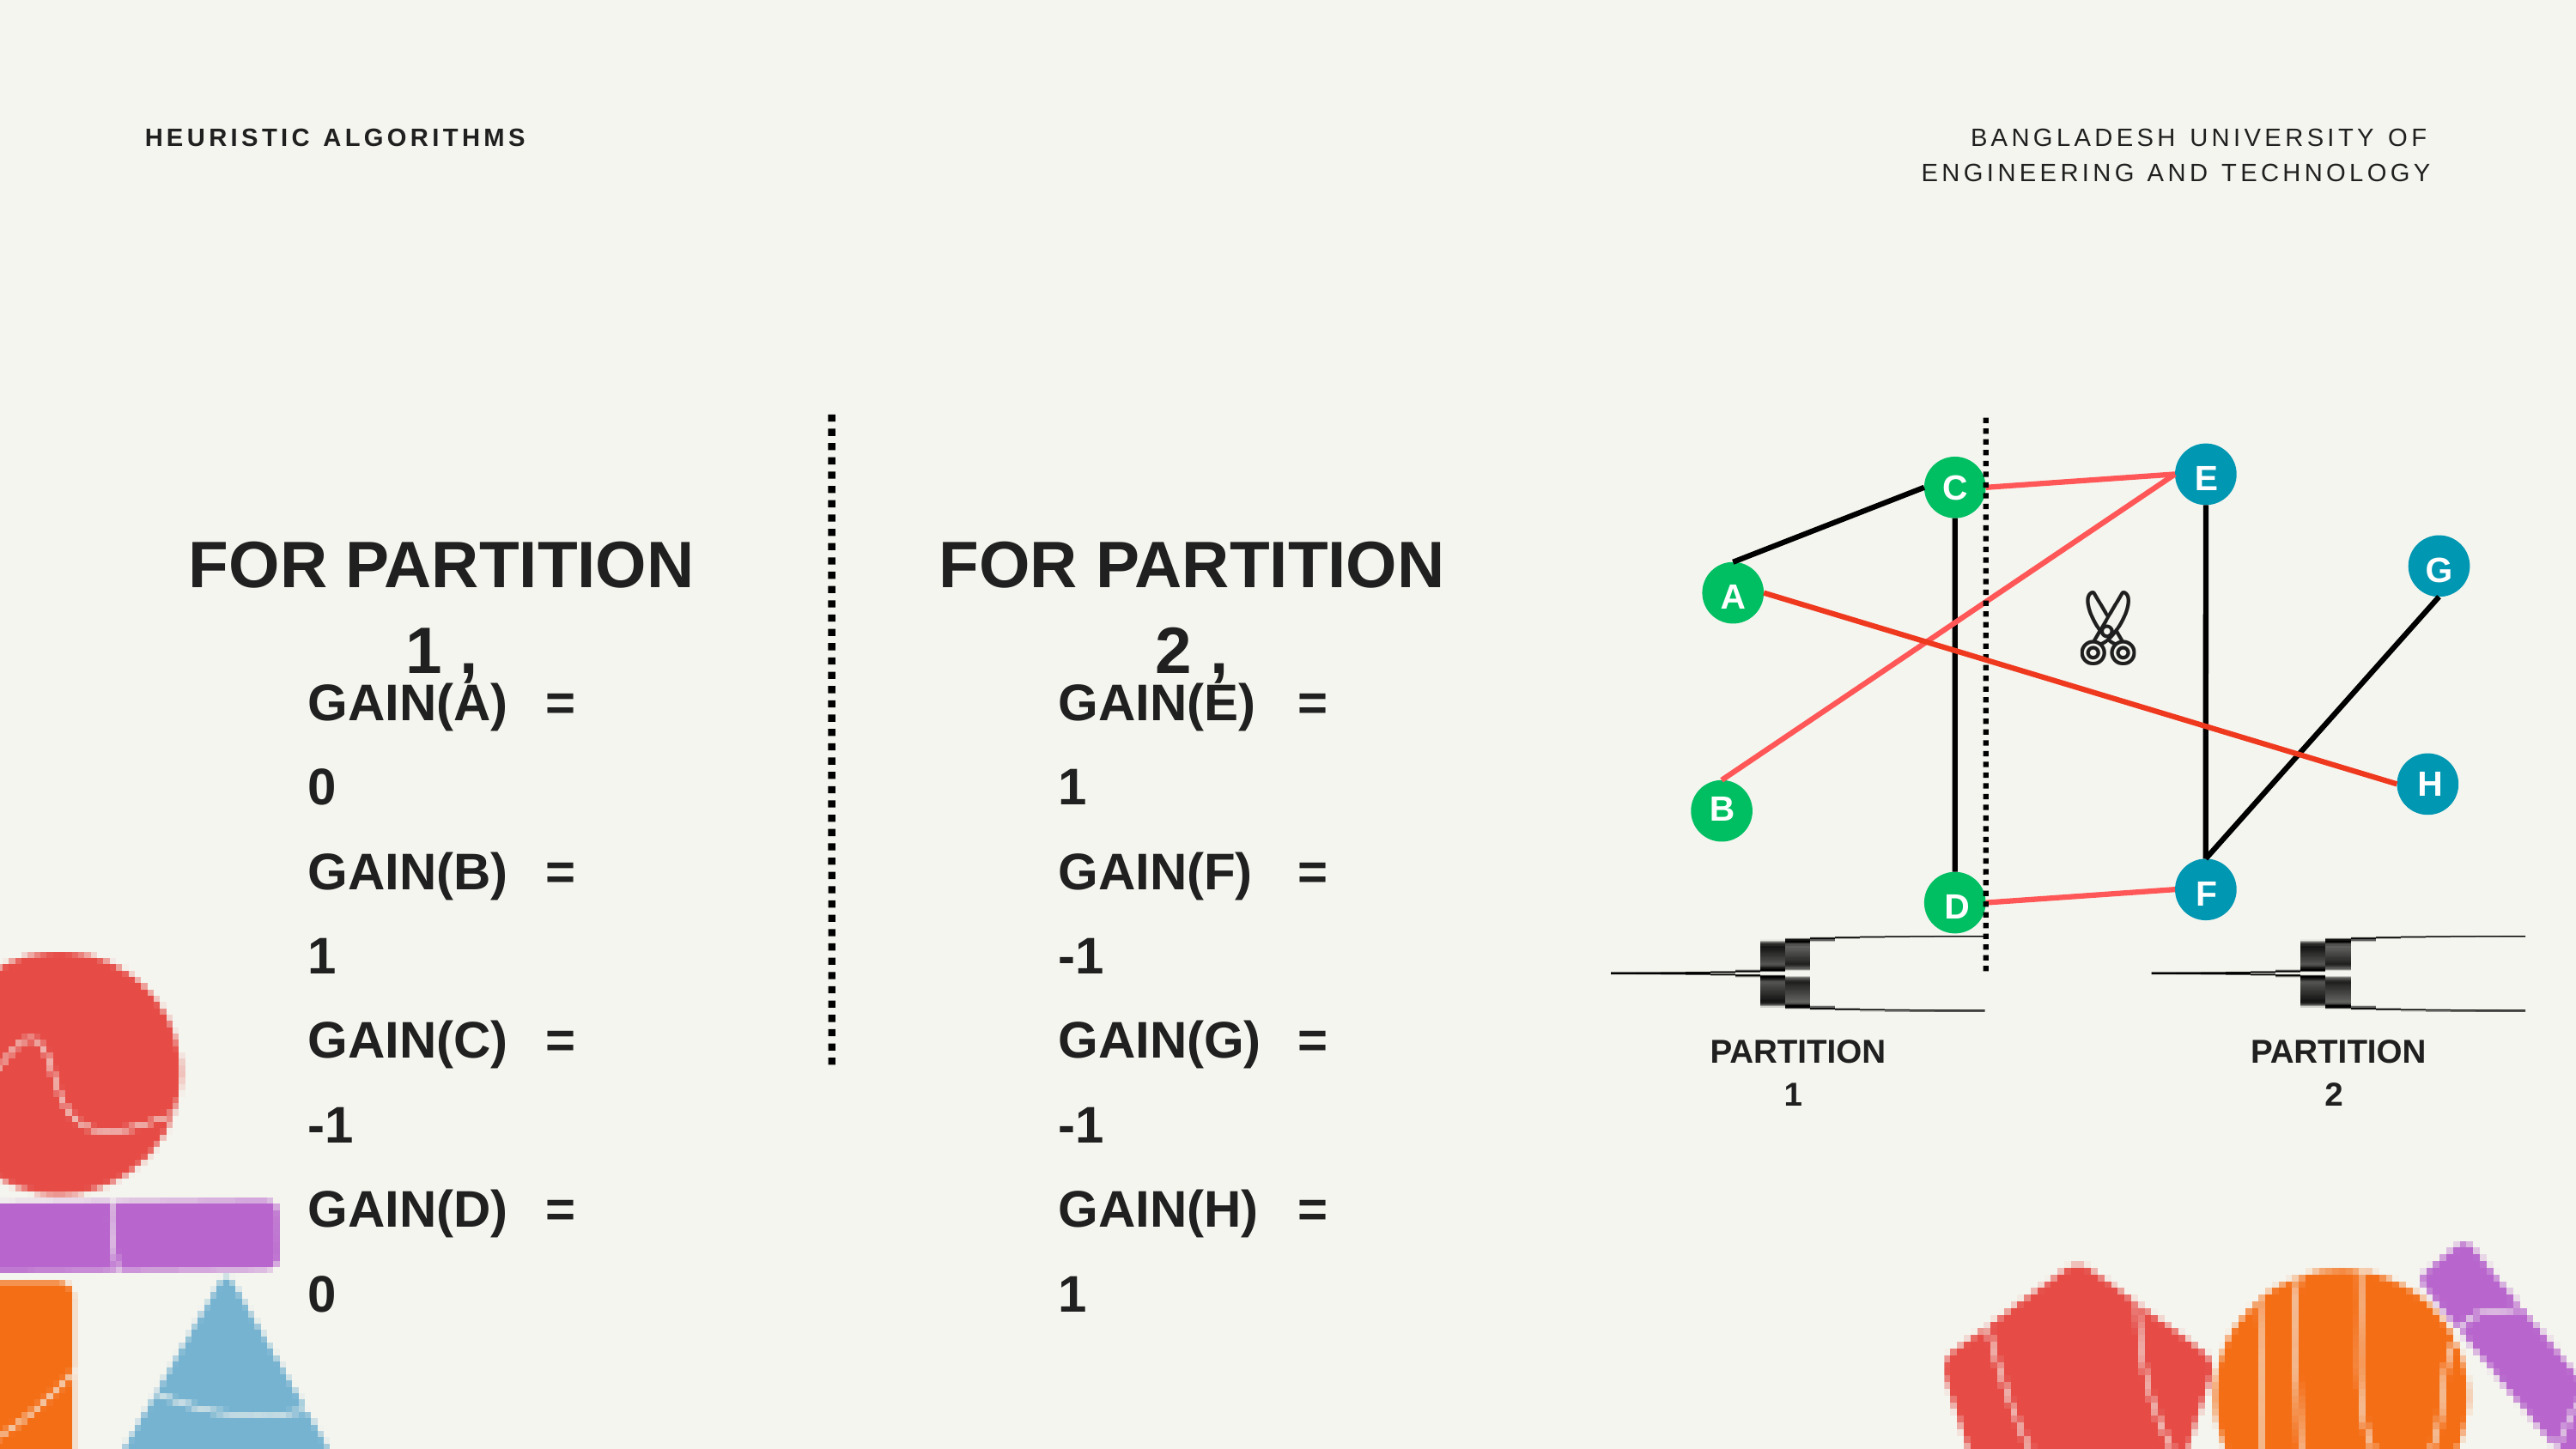

HEURISTIC ALGORITHMS
BANGLADESH UNIVERSITY OF ENGINEERING AND TECHNOLOGY

FOR PARTITION 2 ,
FOR PARTITION 1 ,
GAIN(A) = 0
GAIN(B) = 1
GAIN(C) = -1
GAIN(D) = 0
GAIN(E) = 1
GAIN(F) = -1
GAIN(G) = -1
GAIN(H) = 1

E

C

G

A

H
B

F

D

PARTITION 1
PARTITION 2